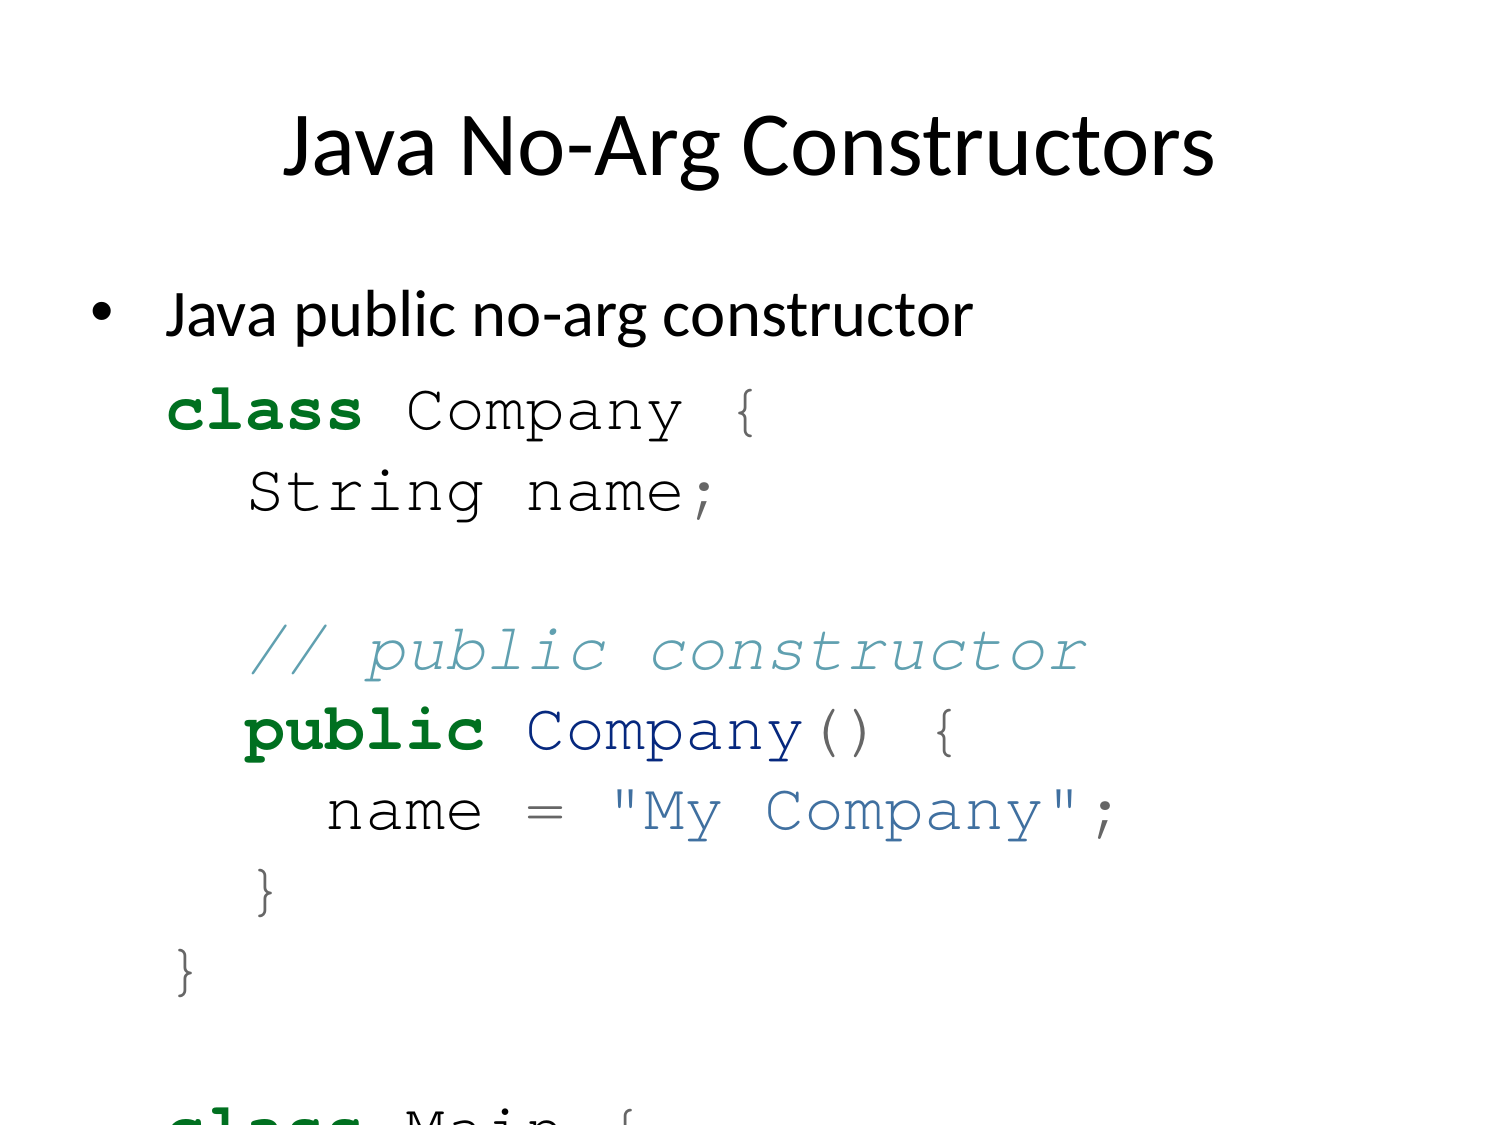

# Java No-Arg Constructors
Java public no-arg constructor
class Company {
  String name;
  // public constructor
  public Company() {
    name = "My Company";
  }
}
class Main {
  public static void main(String[] args) {
    // object is created in another class
    Company obj = new Company();
    System.out.println("Company name = " + obj.name);
  }
}